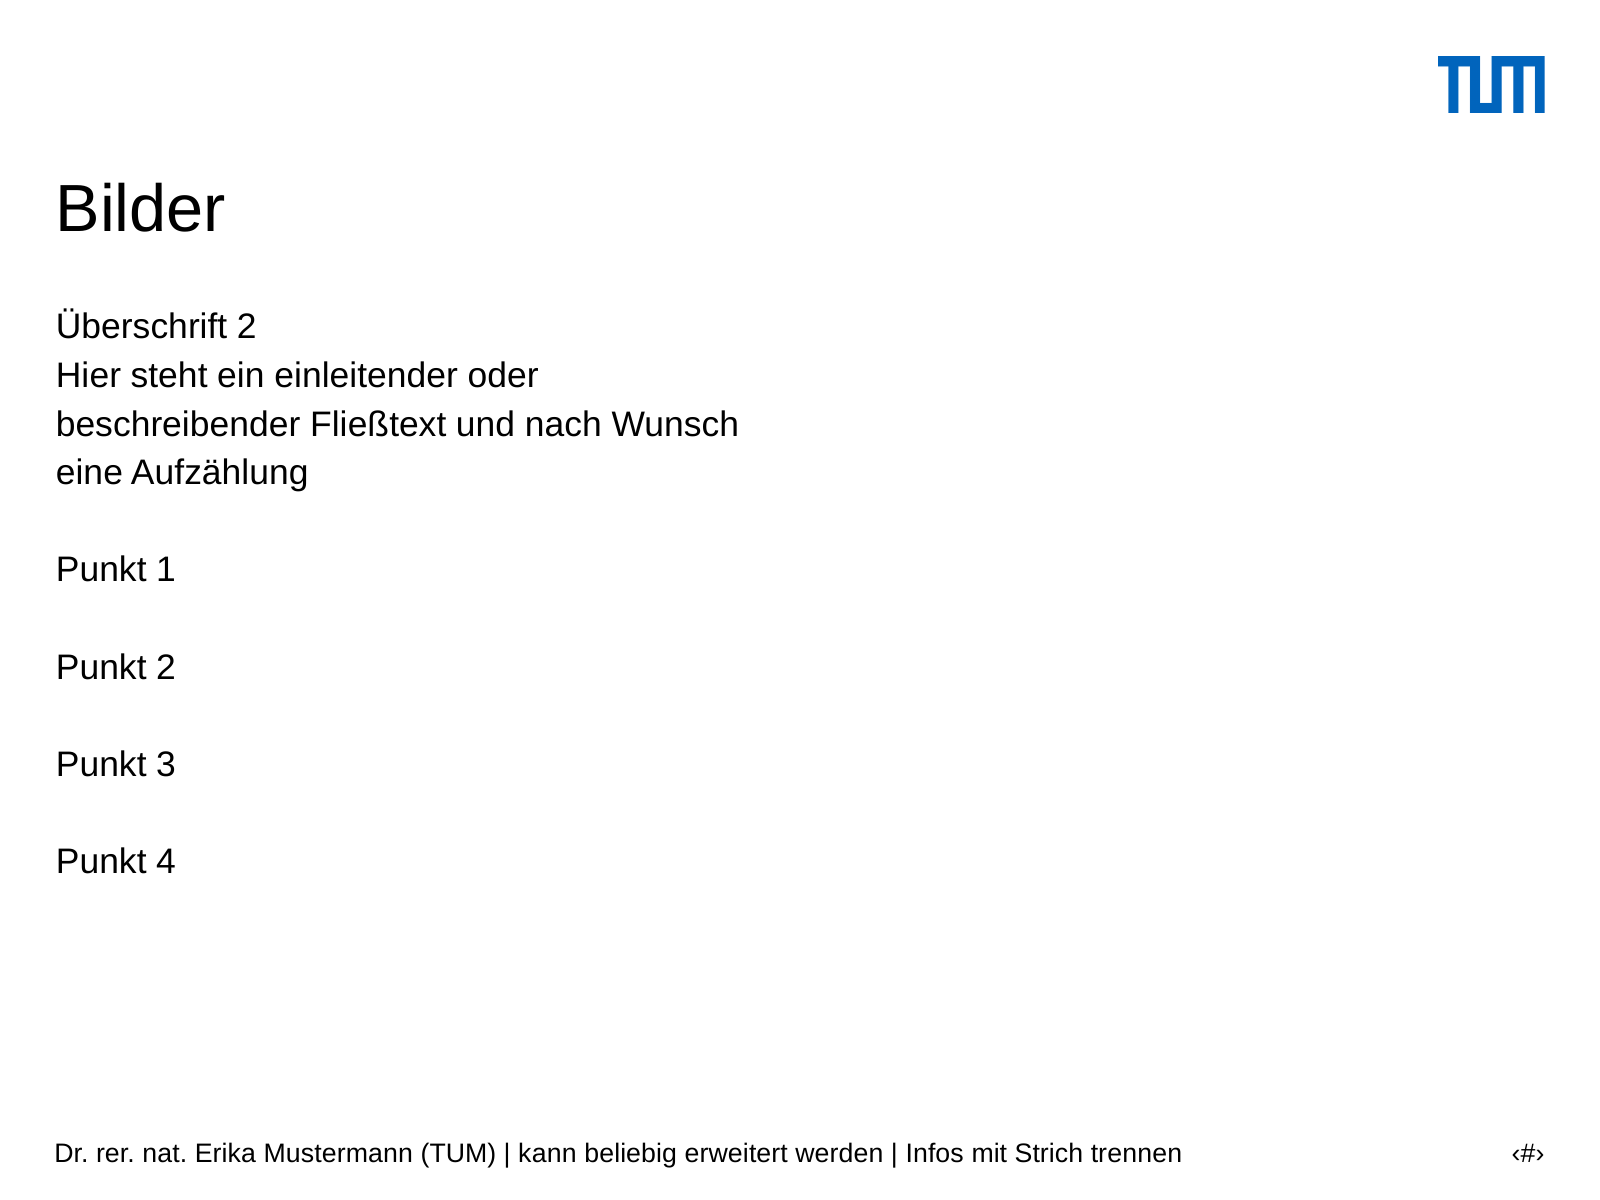

Bilder
Überschrift 2
Hier steht ein einleitender oder beschreibender Fließtext und nach Wunsch eine Aufzählung

Punkt 1

Punkt 2

Punkt 3

Punkt 4

Dr. rer. nat. Erika Mustermann (TUM) | kann beliebig erweitert werden | Infos mit Strich trennen
‹#›